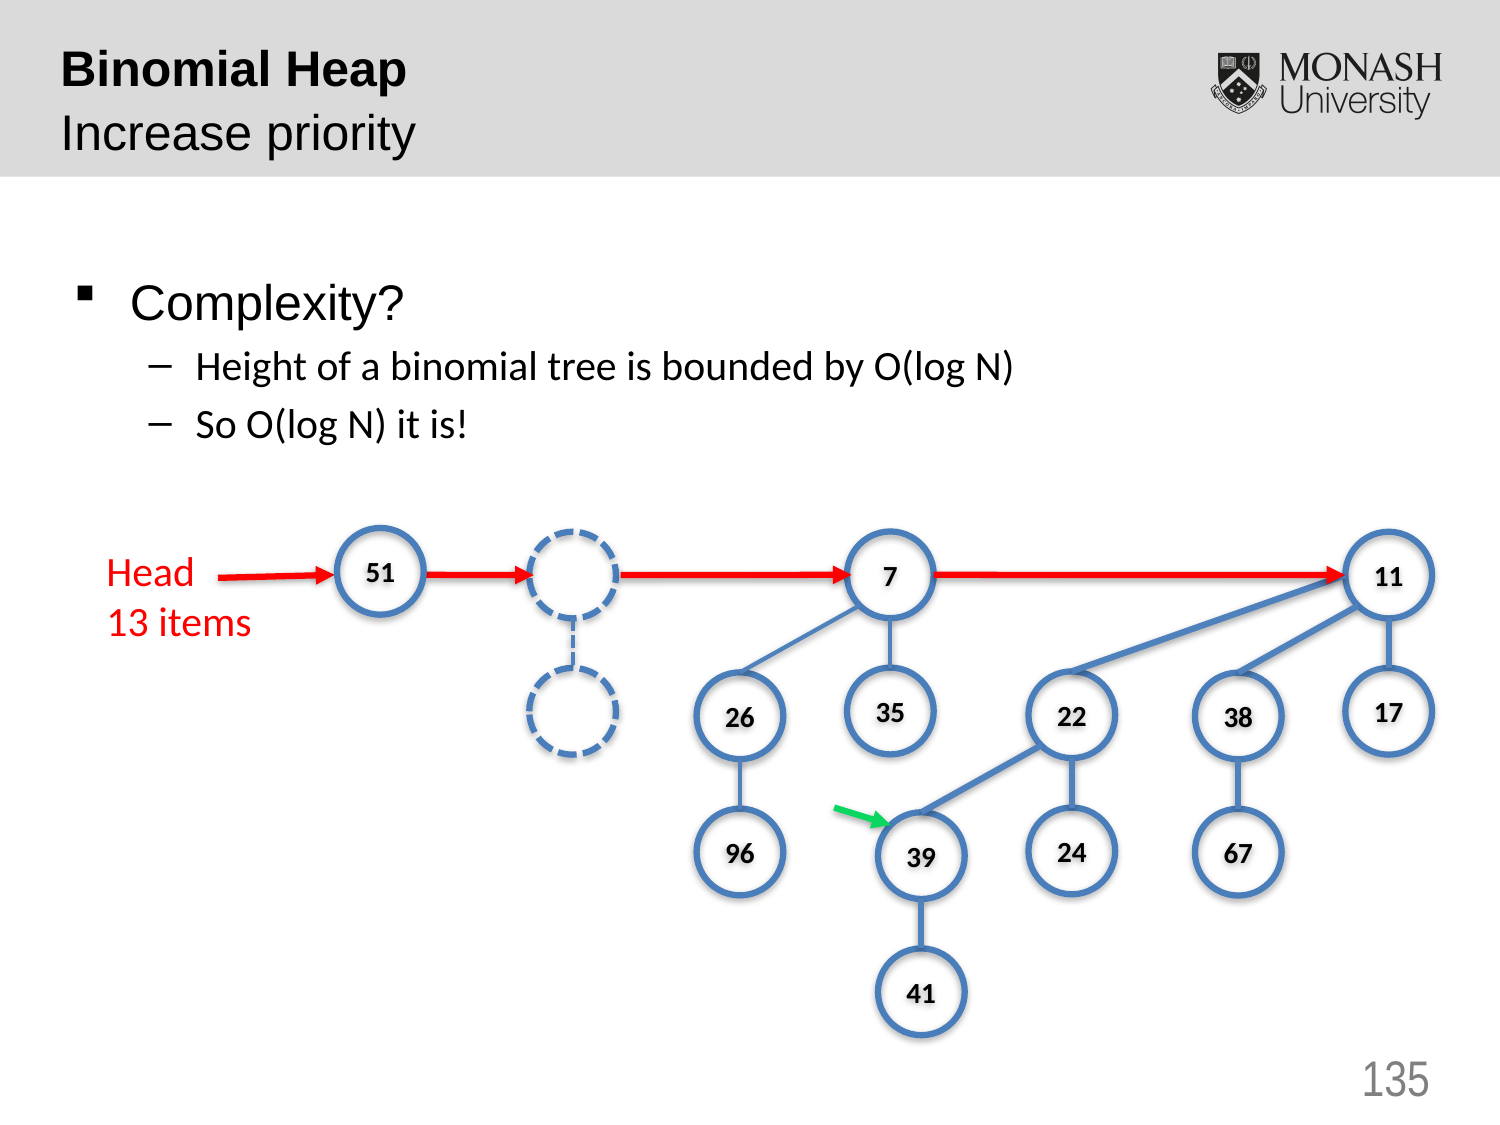

Binomial Heap
Increase priority
Complexity?
Height of a binomial tree is bounded by O(log N)
So O(log N) it is!
51
7

11
Head
13 items
35

17
22
26
38
24
96
67
39
41